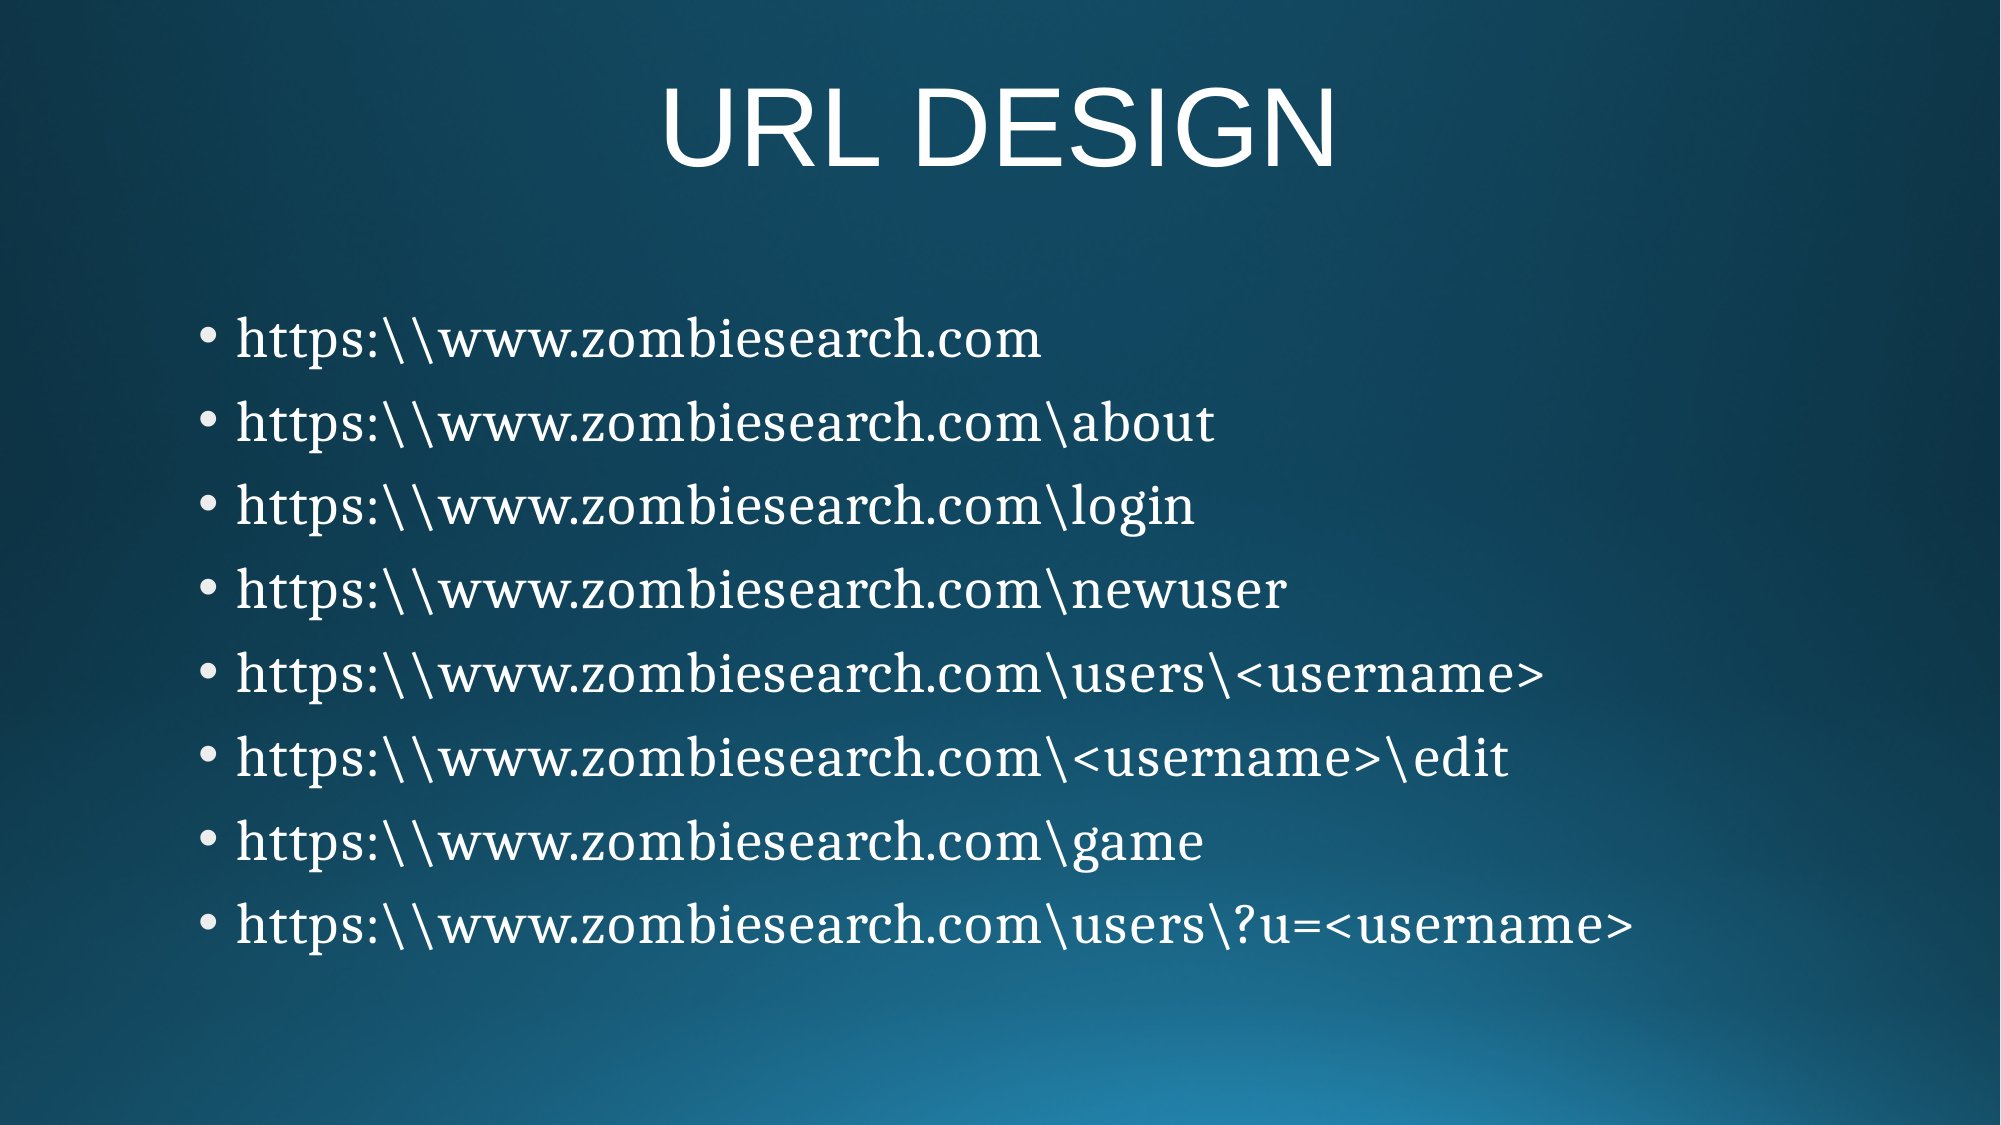

# URL DESIGN
https:\\www.zombiesearch.com
https:\\www.zombiesearch.com\about
https:\\www.zombiesearch.com\login
https:\\www.zombiesearch.com\newuser
https:\\www.zombiesearch.com\users\<username>
https:\\www.zombiesearch.com\<username>\edit
https:\\www.zombiesearch.com\game
https:\\www.zombiesearch.com\users\?u=<username>